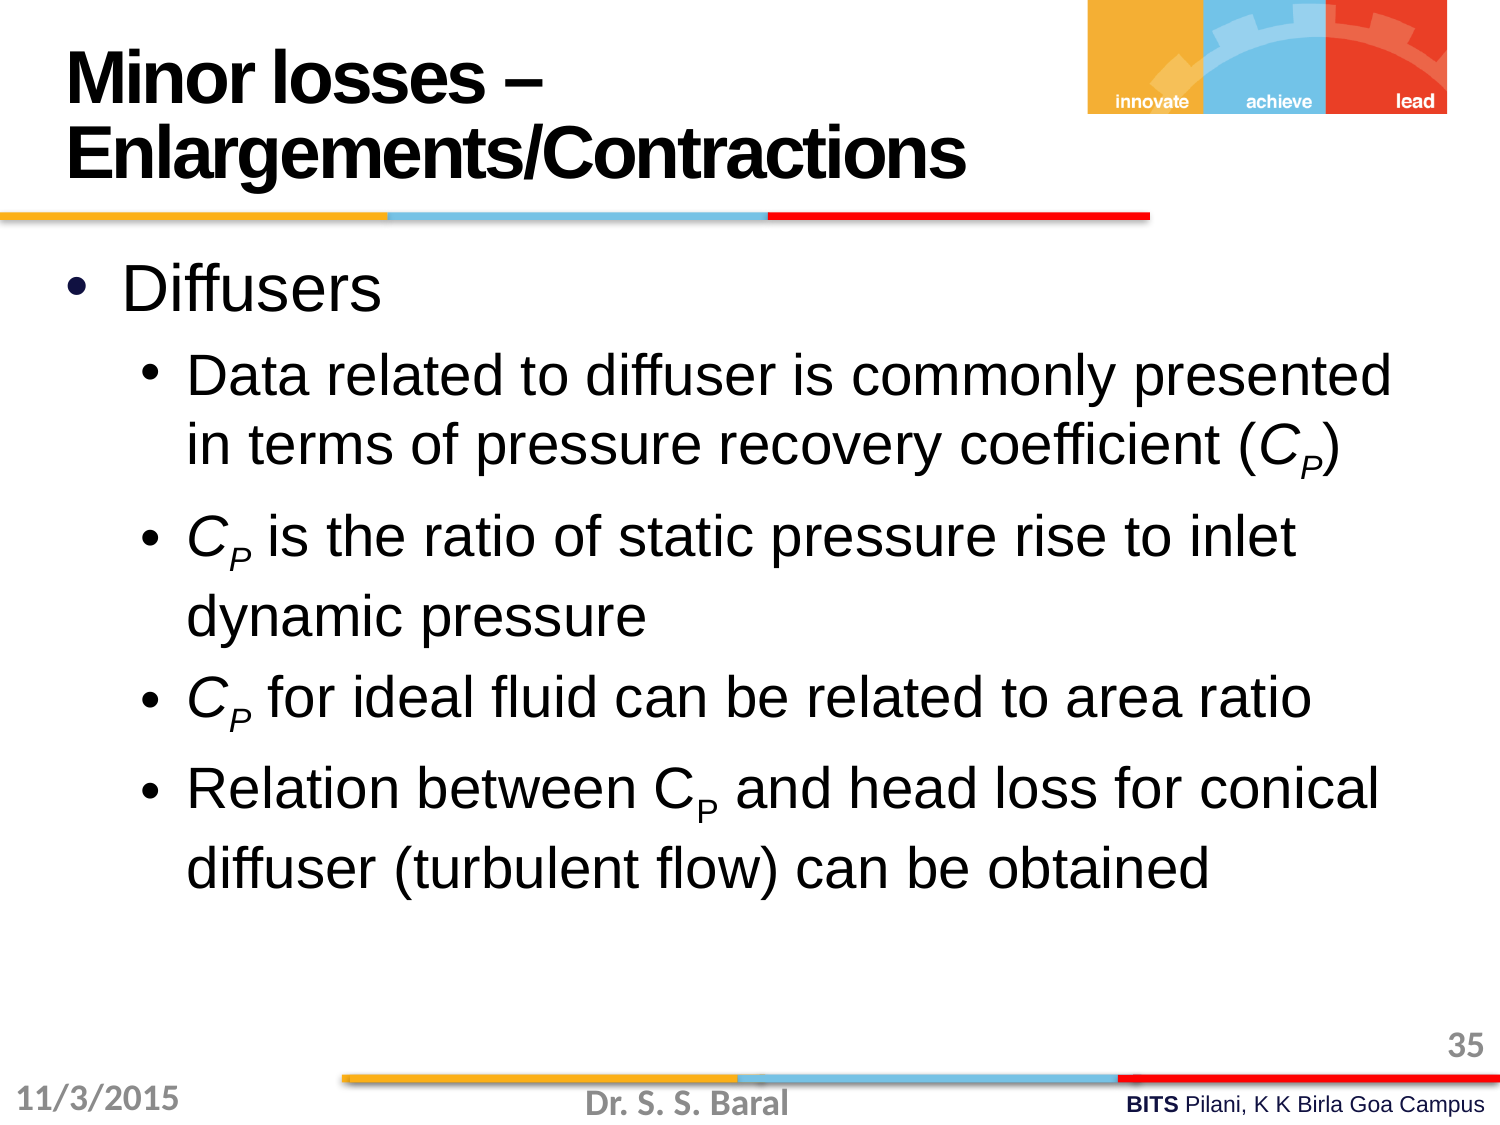

Minor losses – Enlargements/Contractions
Diffusers
Data related to diffuser is commonly presented in terms of pressure recovery coefficient (CP)
CP is the ratio of static pressure rise to inlet dynamic pressure
CP for ideal fluid can be related to area ratio
Relation between CP and head loss for conical diffuser (turbulent flow) can be obtained
35
11/3/2015
Dr. S. S. Baral